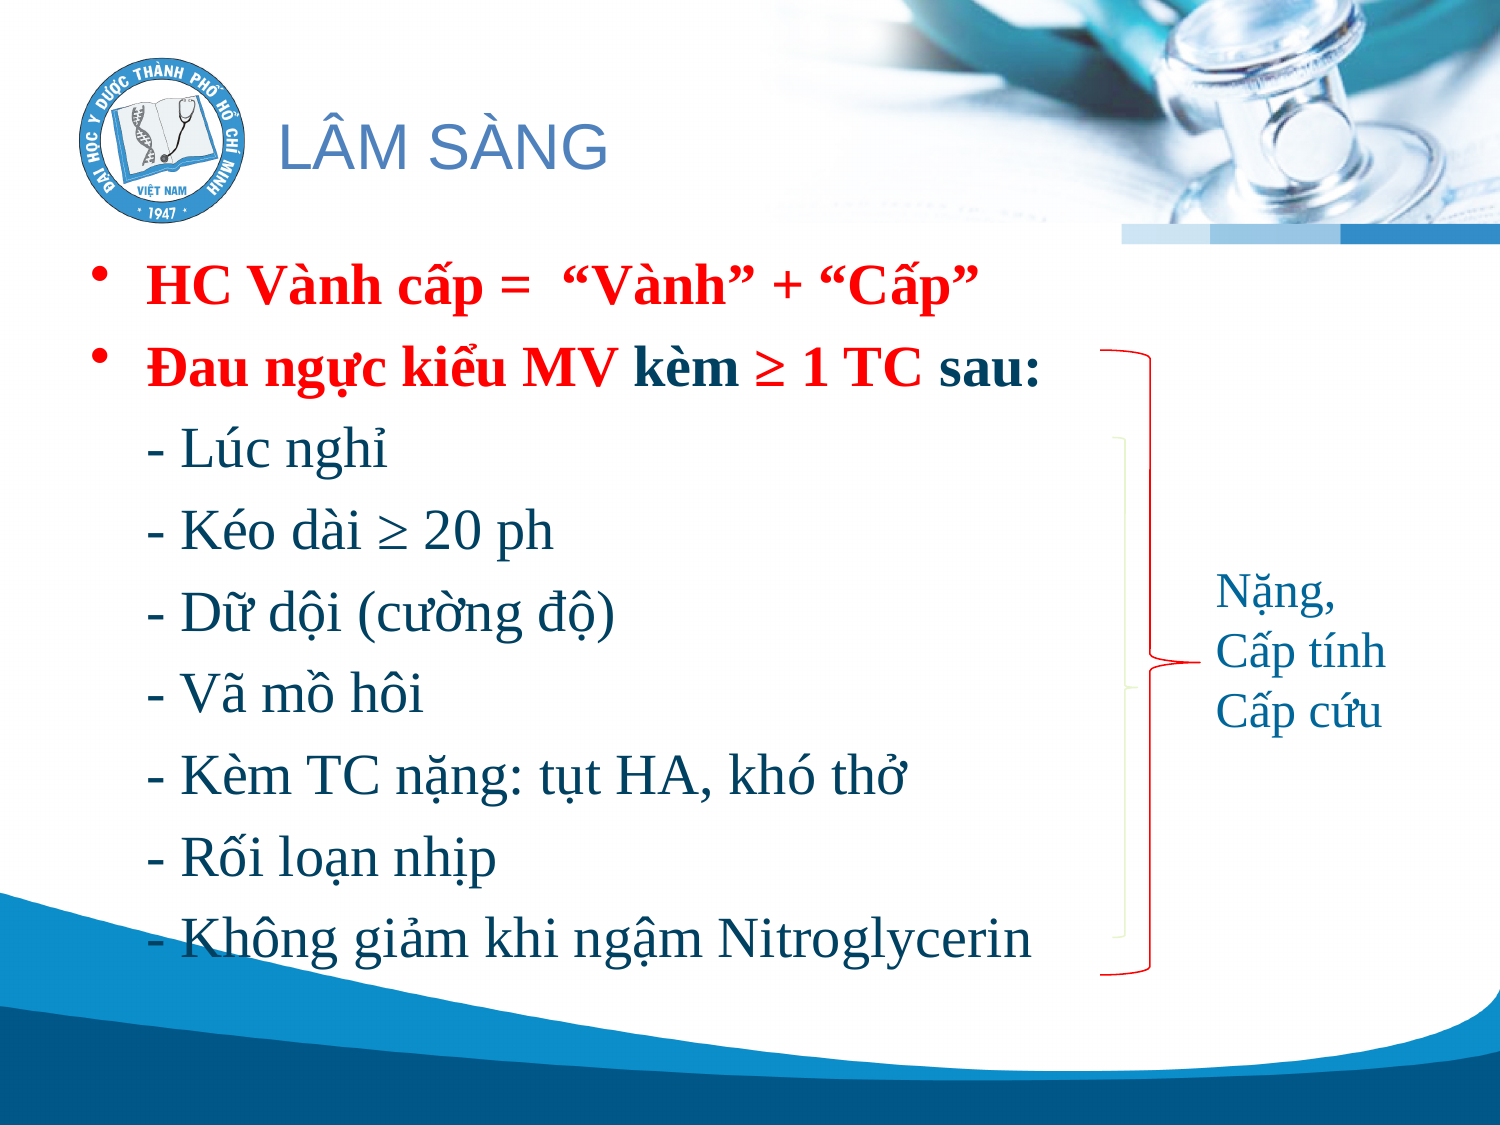

LÂM SÀNG
HC Vành cấp =  “Vành” + “Cấp”
Đau ngực kiểu MV kèm ≥ 1 TC sau:
	- Lúc nghỉ
	- Kéo dài ≥ 20 ph
	- Dữ dội (cường độ)
	- Vã mồ hôi
	- Kèm TC nặng: tụt HA, khó thở
	- Rối loạn nhịp
	- Không giảm khi ngậm Nitroglycerin

Nặng,
Cấp tính
Cấp cứu